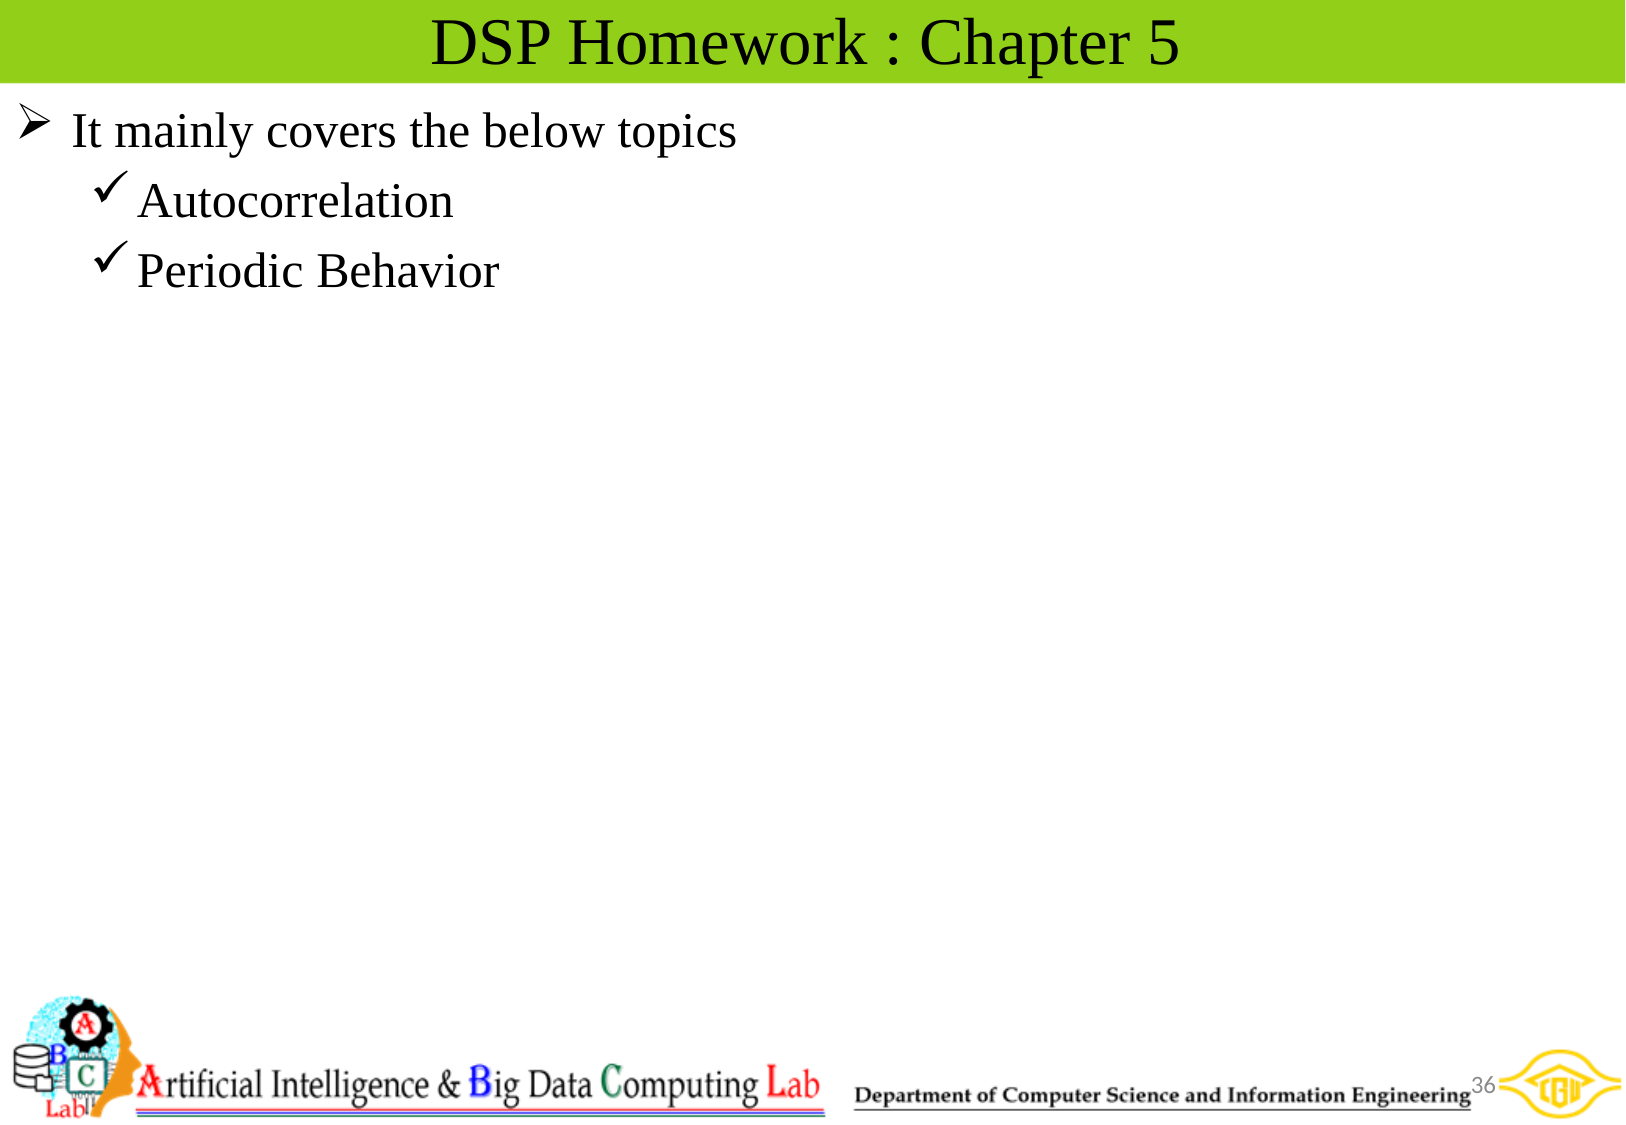

# DSP Homework : Chapter 5
It mainly covers the below topics
Autocorrelation
Periodic Behavior

36